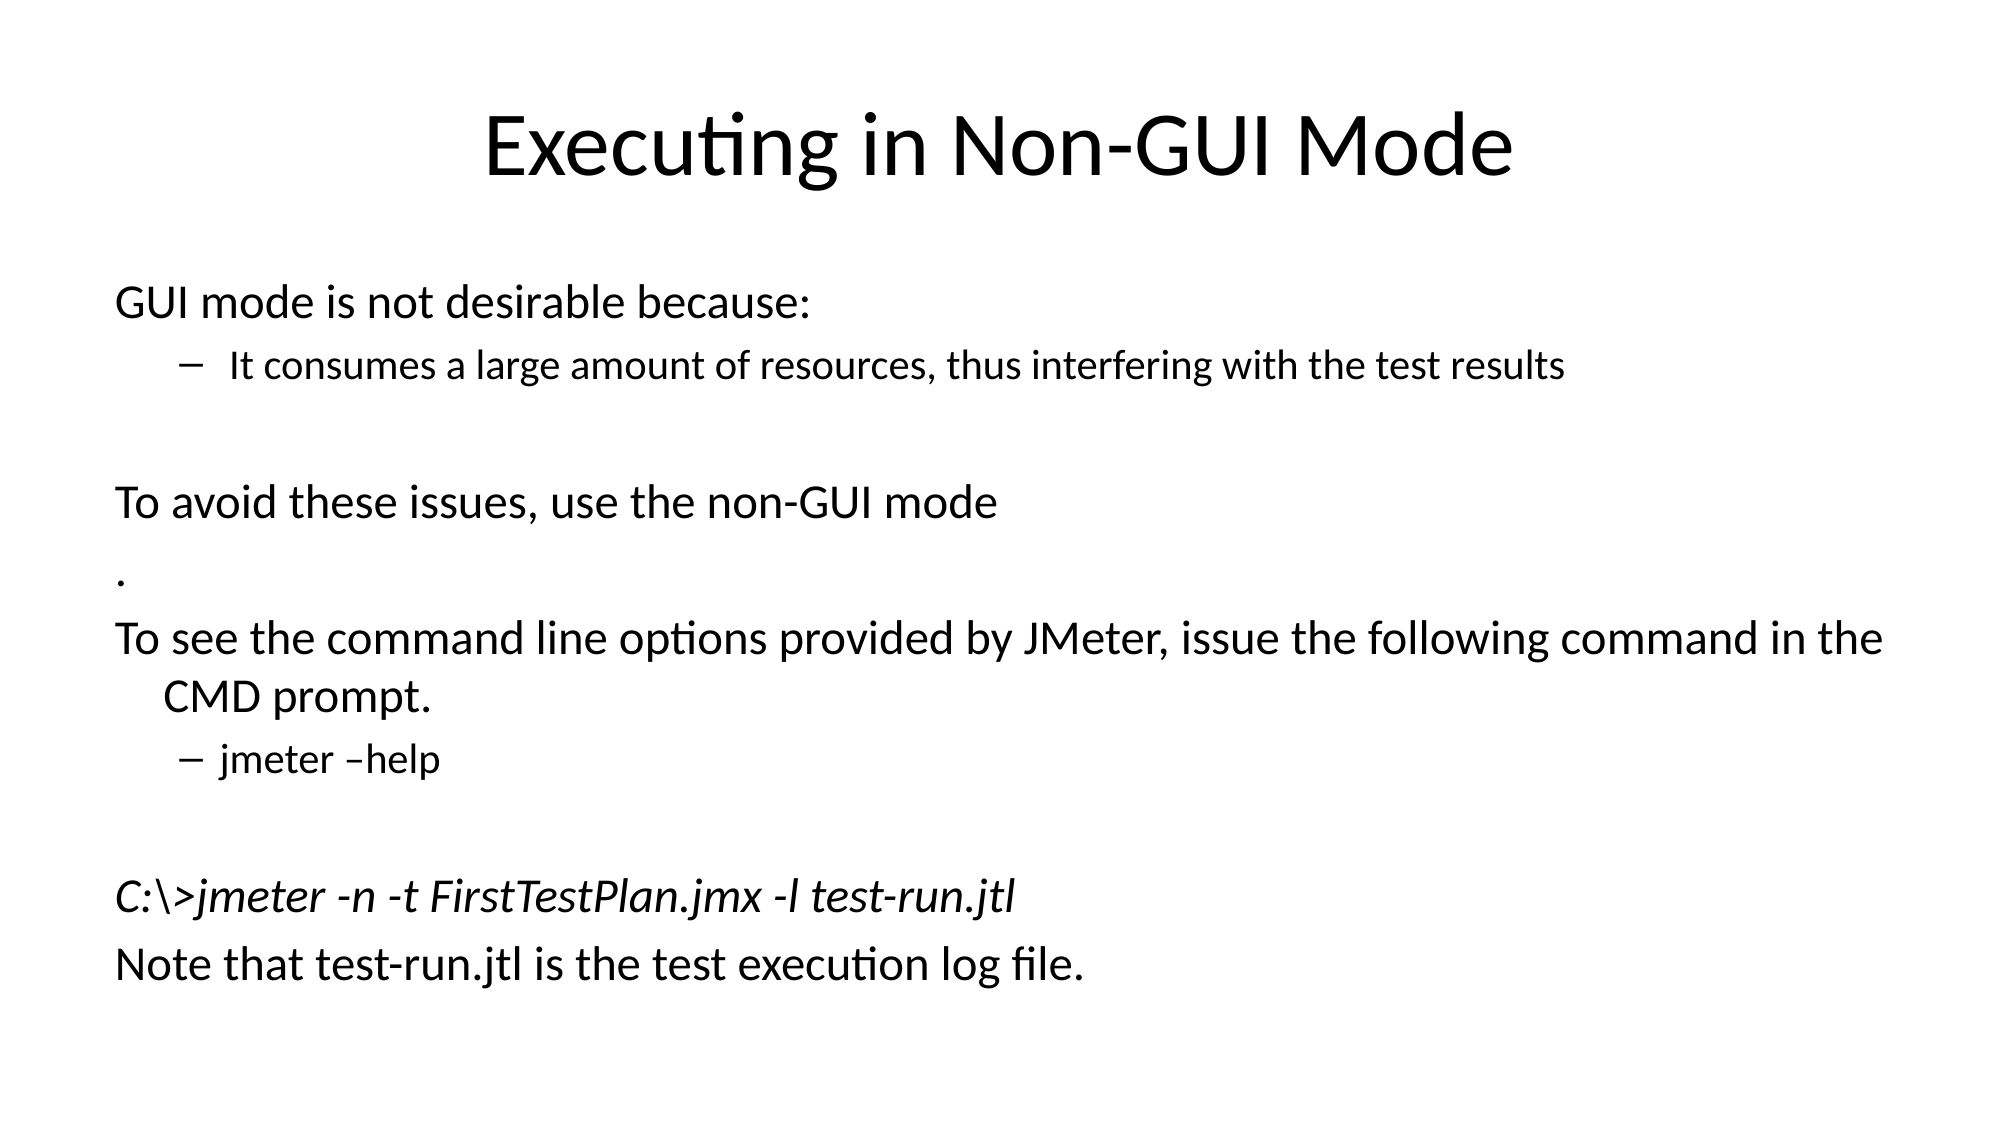

# Executing in Non-GUI Mode
GUI mode is not desirable because:
 It consumes a large amount of resources, thus interfering with the test results

To avoid these issues, use the non-GUI mode
.
To see the command line options provided by JMeter, issue the following command in the CMD prompt.
jmeter –help

C:\>jmeter -n -t FirstTestPlan.jmx -l test-run.jtl
Note that test-run.jtl is the test execution log file.